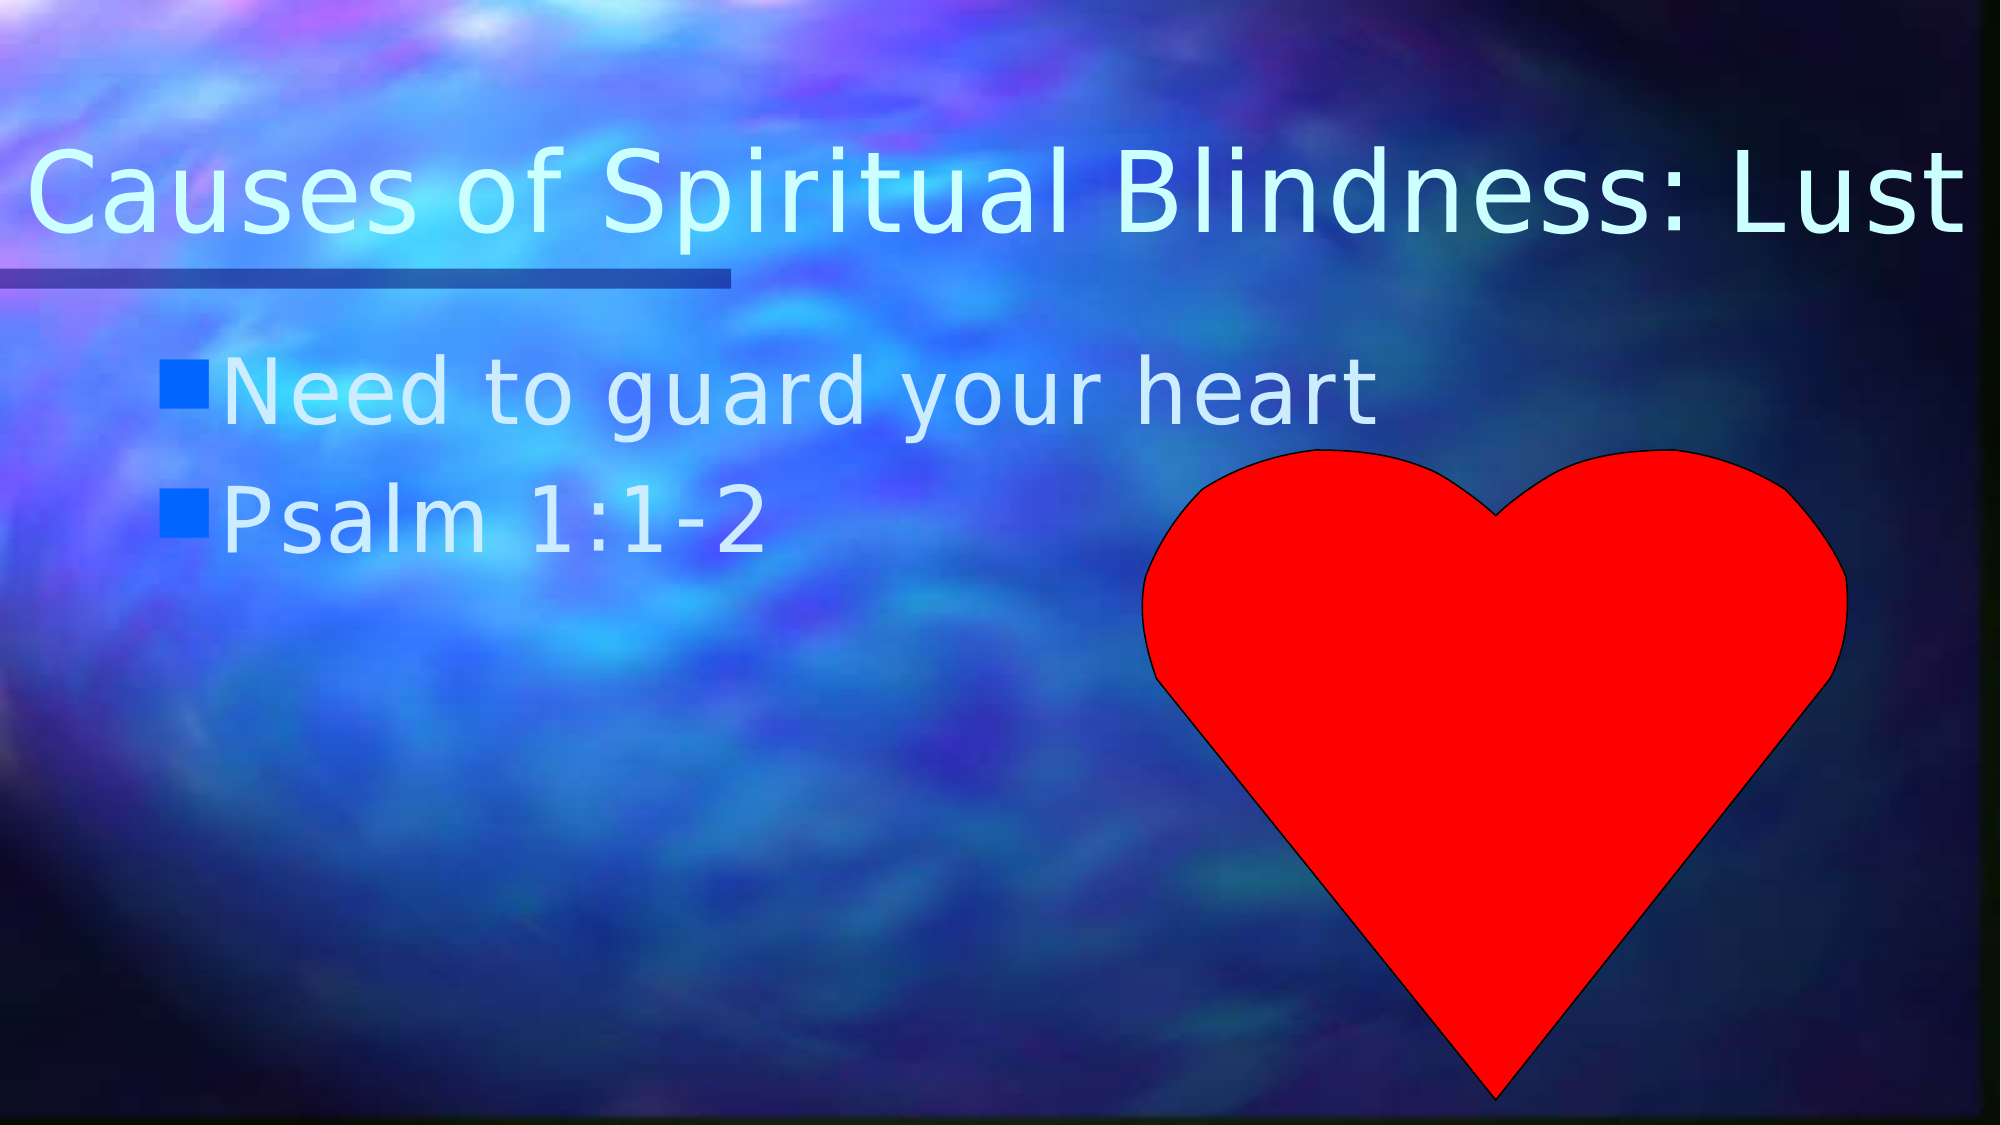

# Causes of Spiritual Blindness: Lust
Need to guard your heart
Psalm 1:1-2